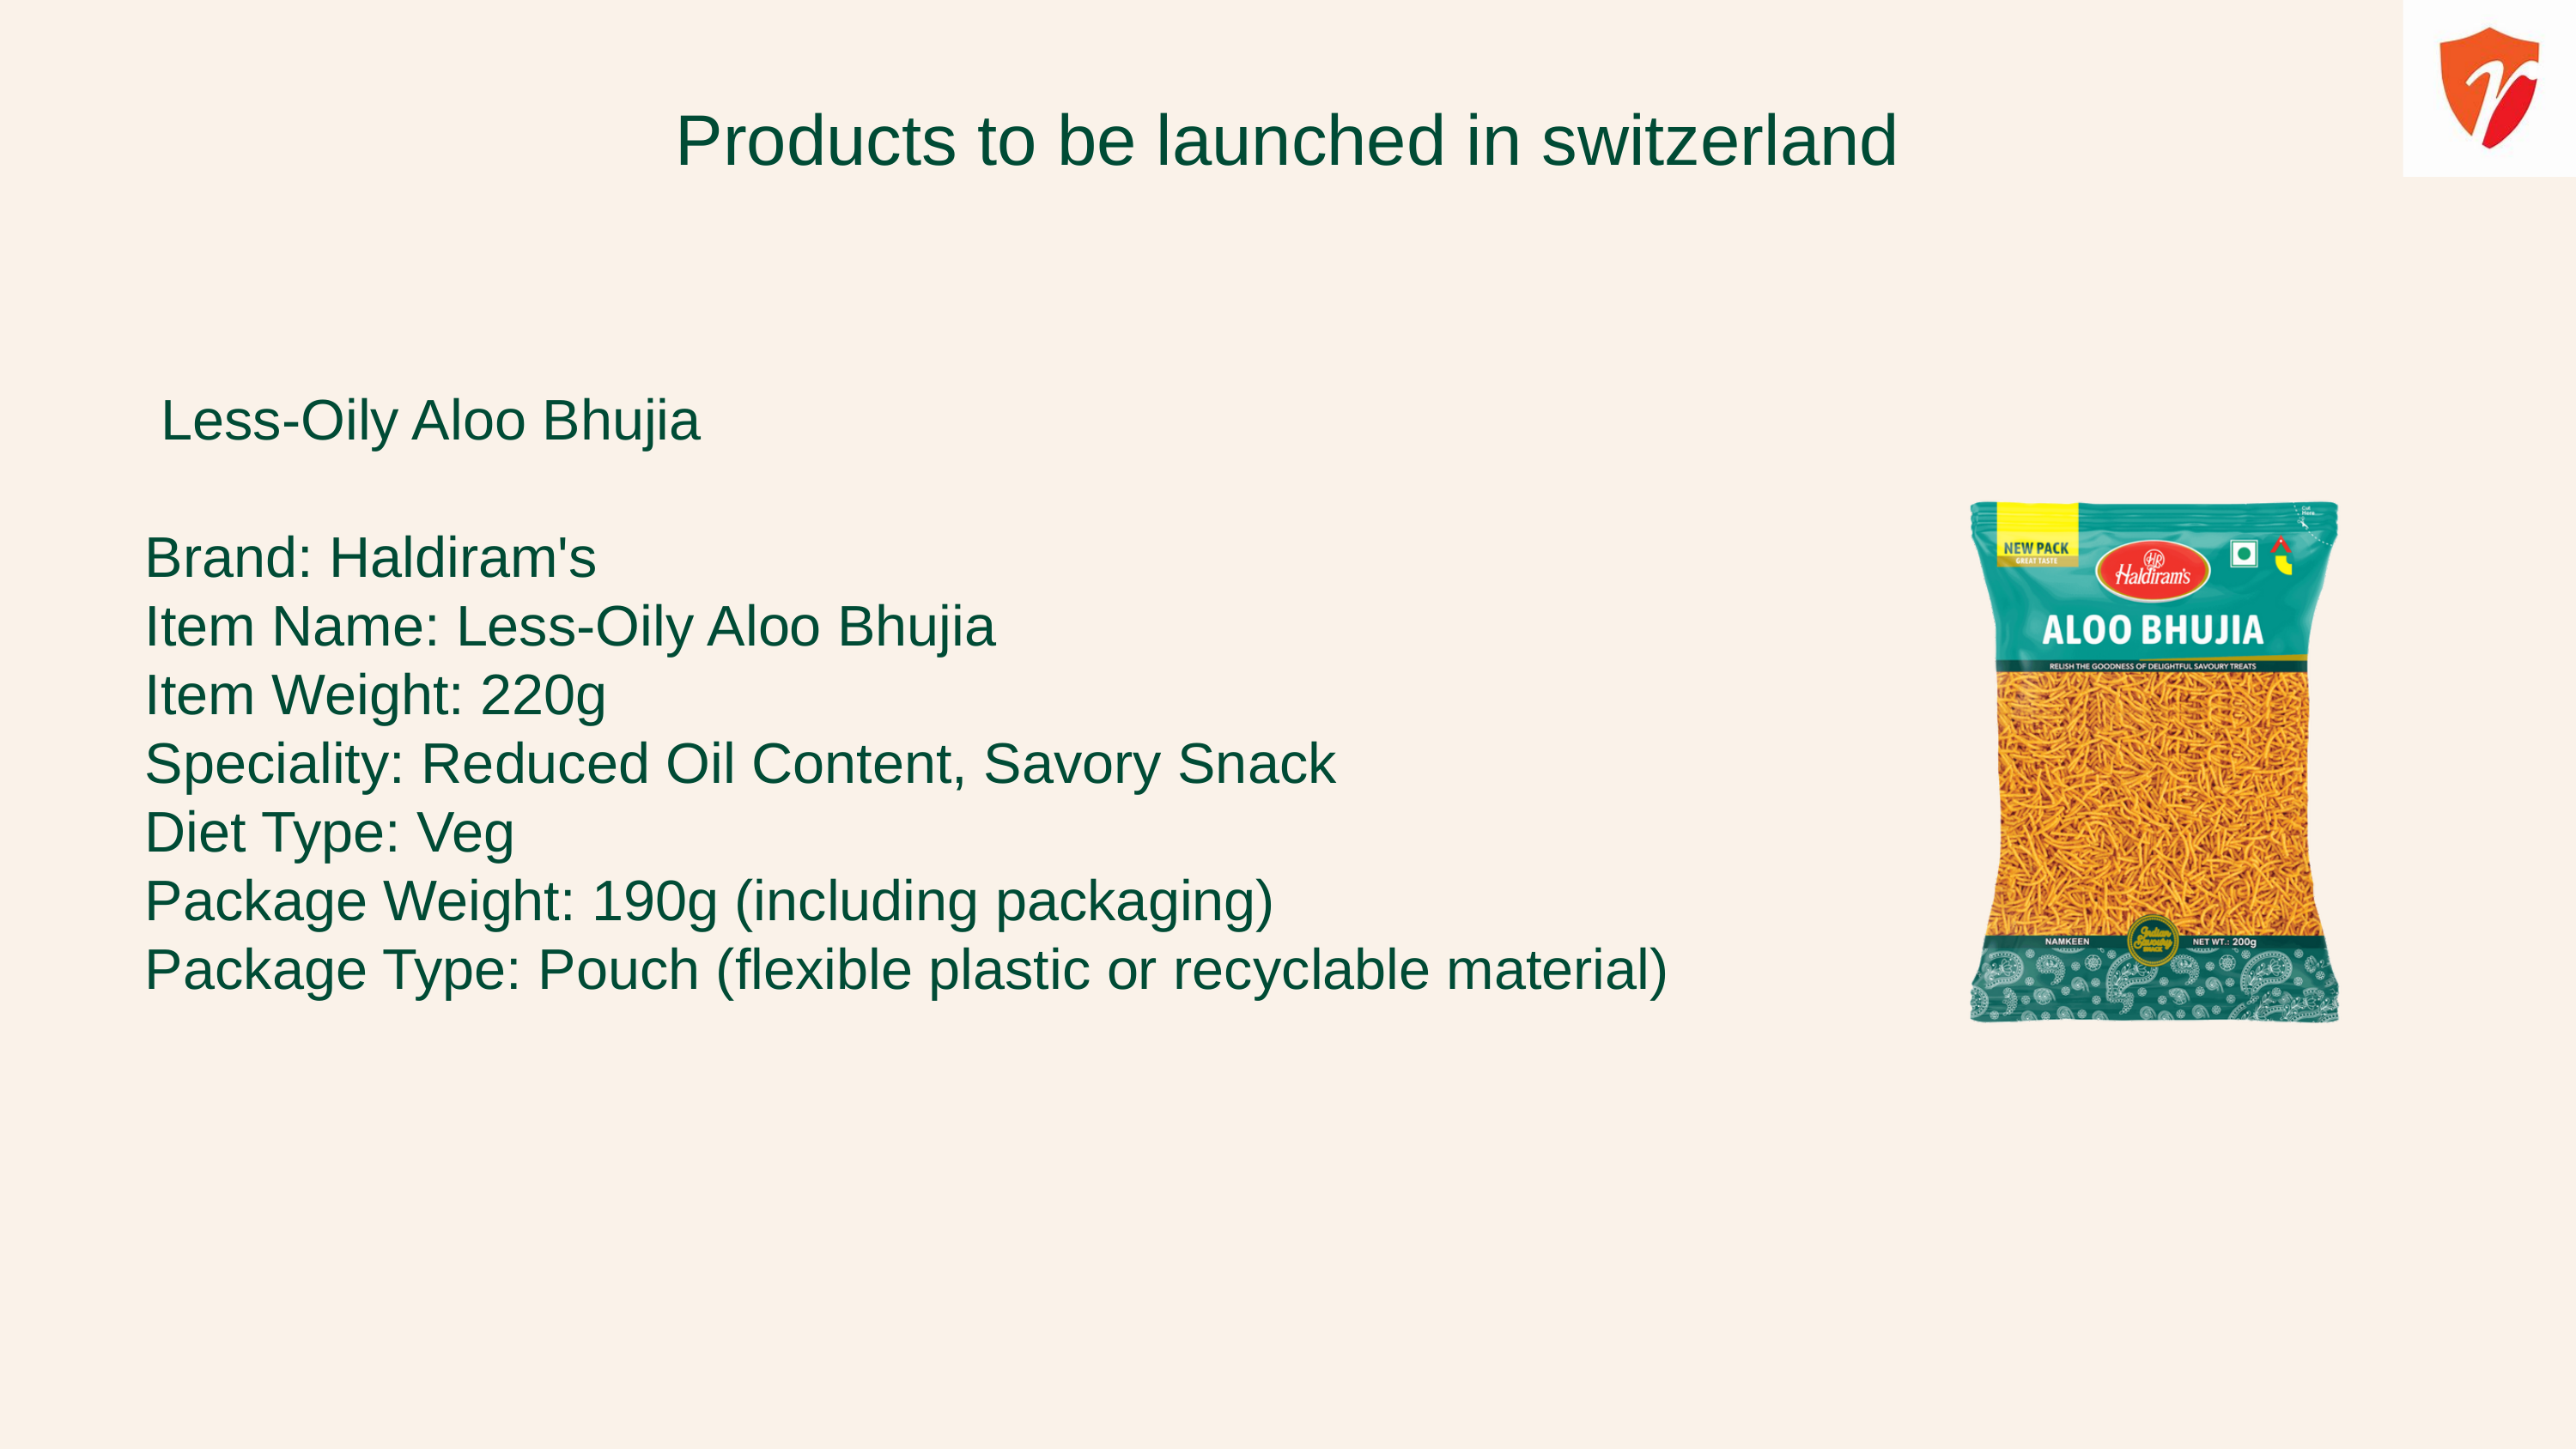

Products to be launched in switzerland
 Less-Oily Aloo Bhujia

Brand: Haldiram's
Item Name: Less-Oily Aloo Bhujia
Item Weight: 220g
Speciality: Reduced Oil Content, Savory Snack
Diet Type: Veg
Package Weight: 190g (including packaging)
Package Type: Pouch (flexible plastic or recyclable material)